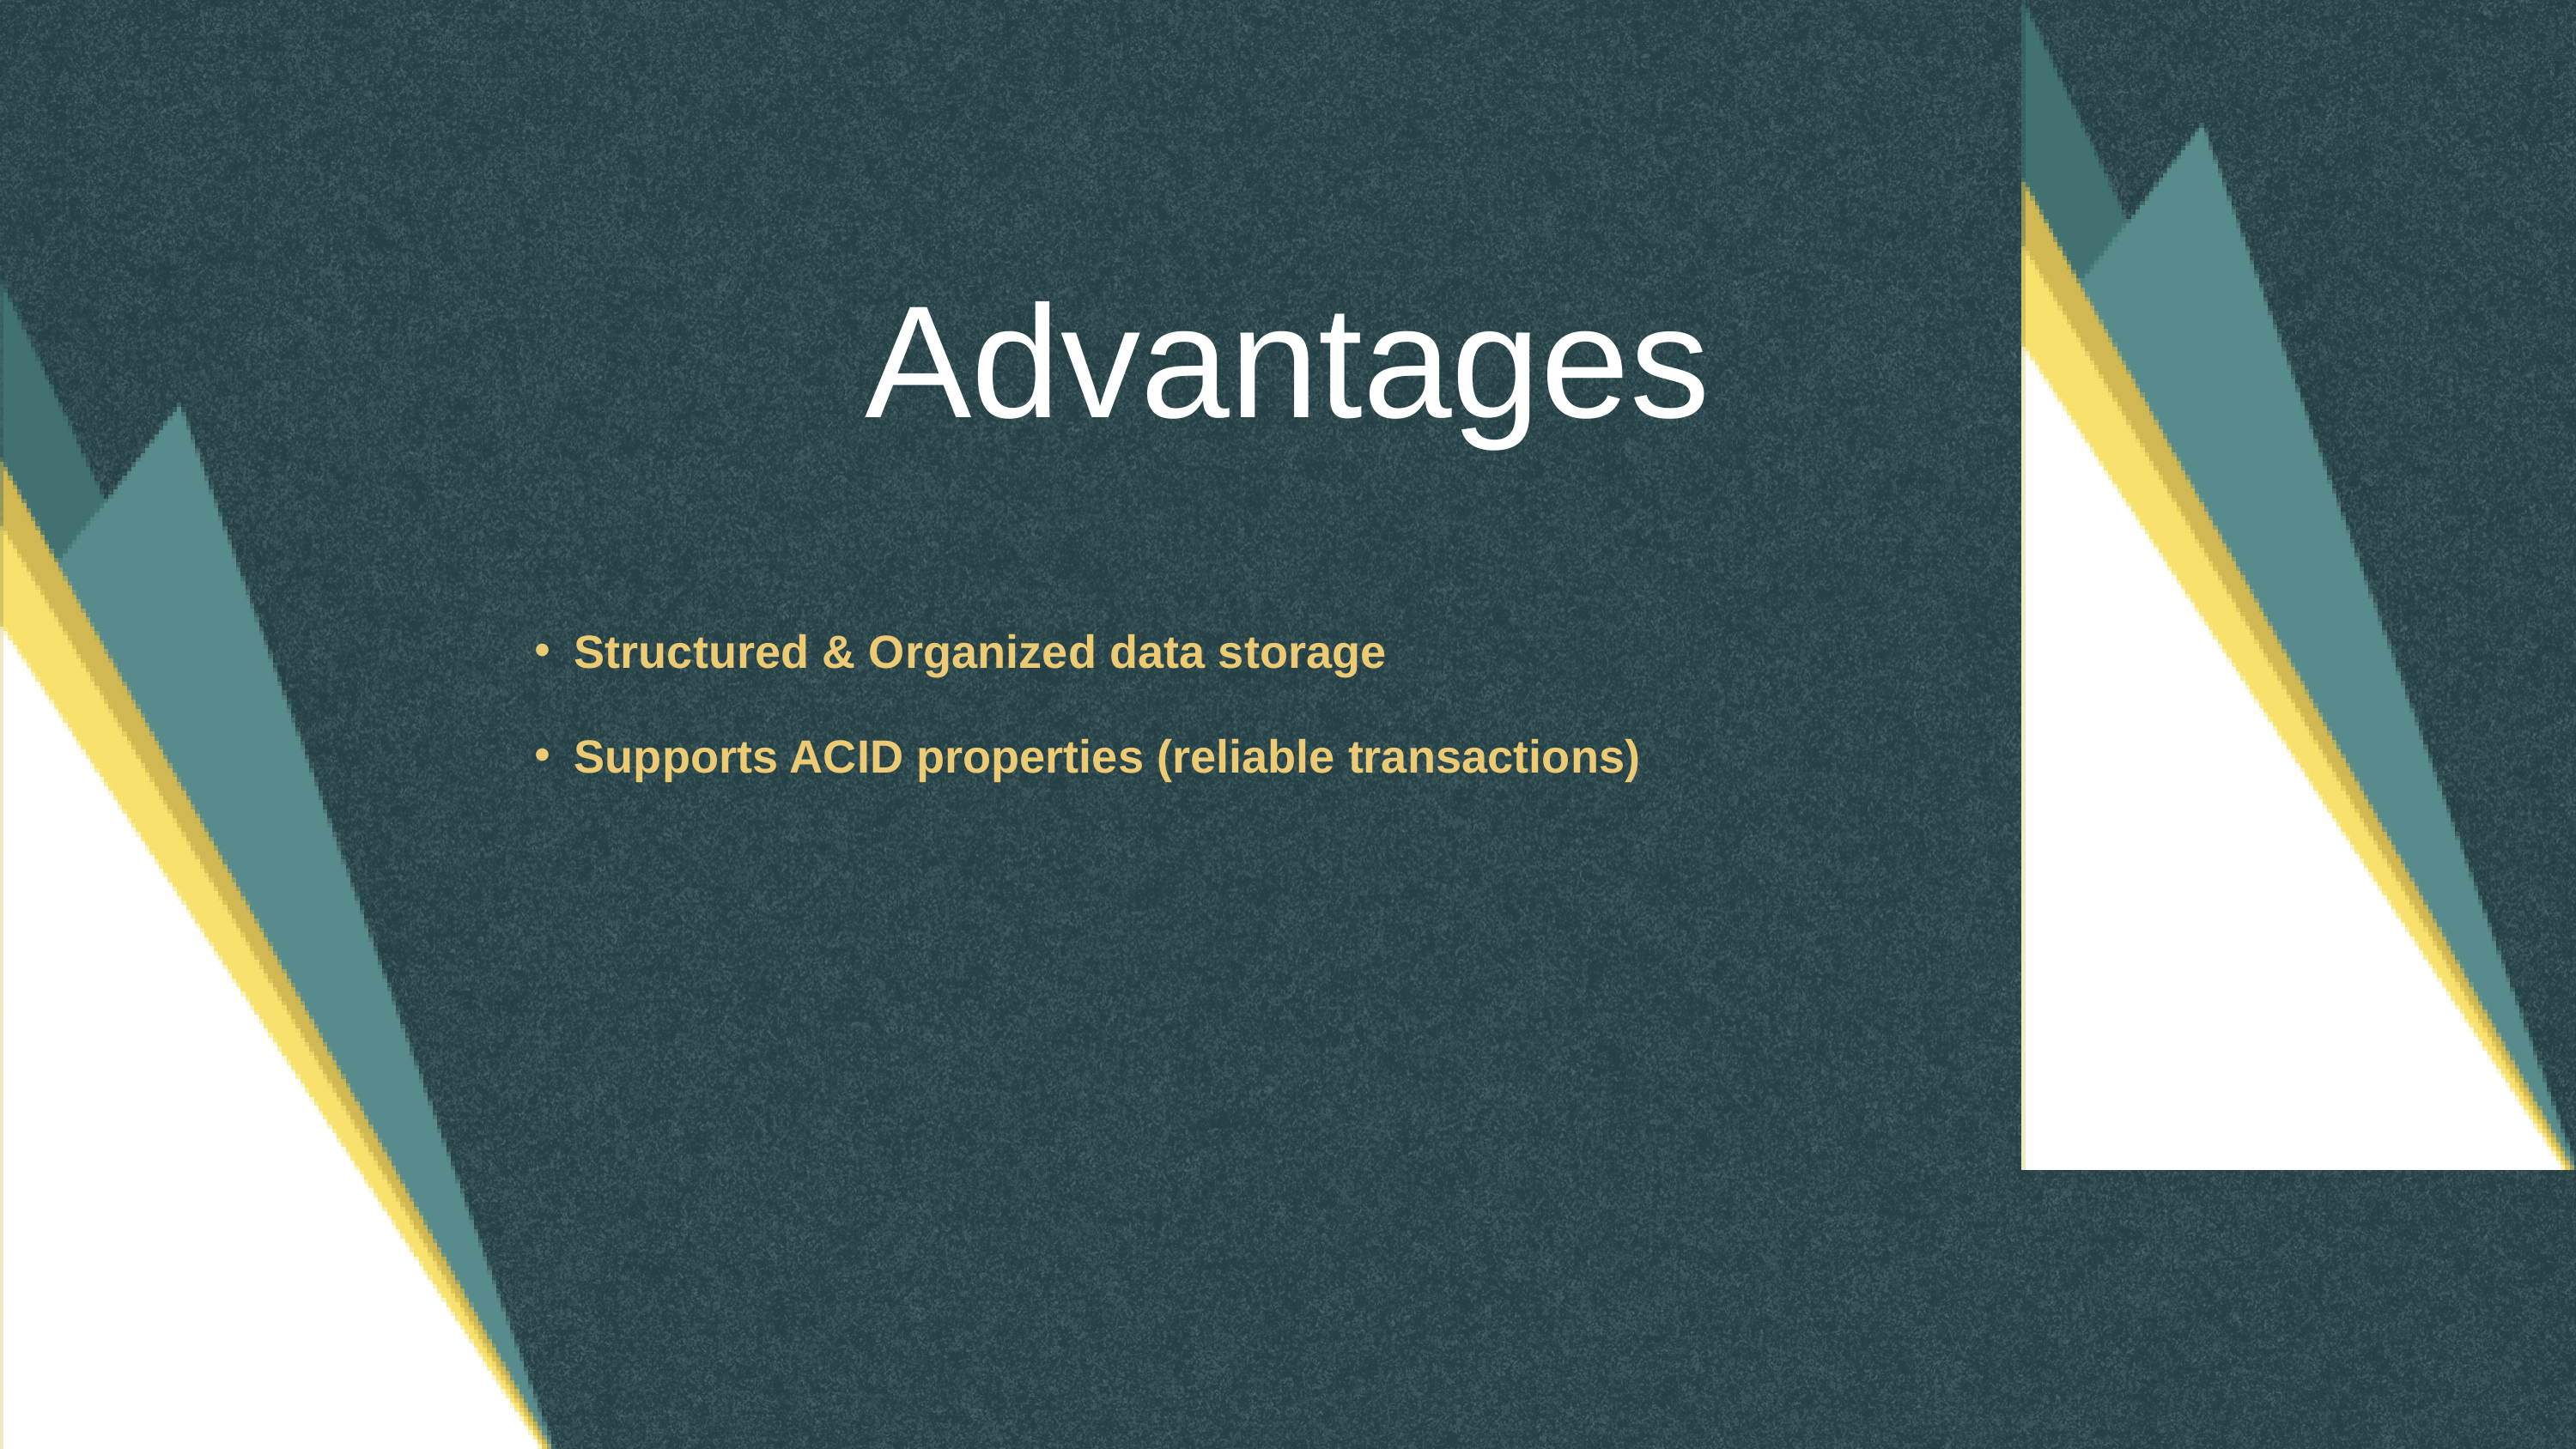

Advantages

Structured & Organized data storage
Supports ACID properties (reliable transactions)